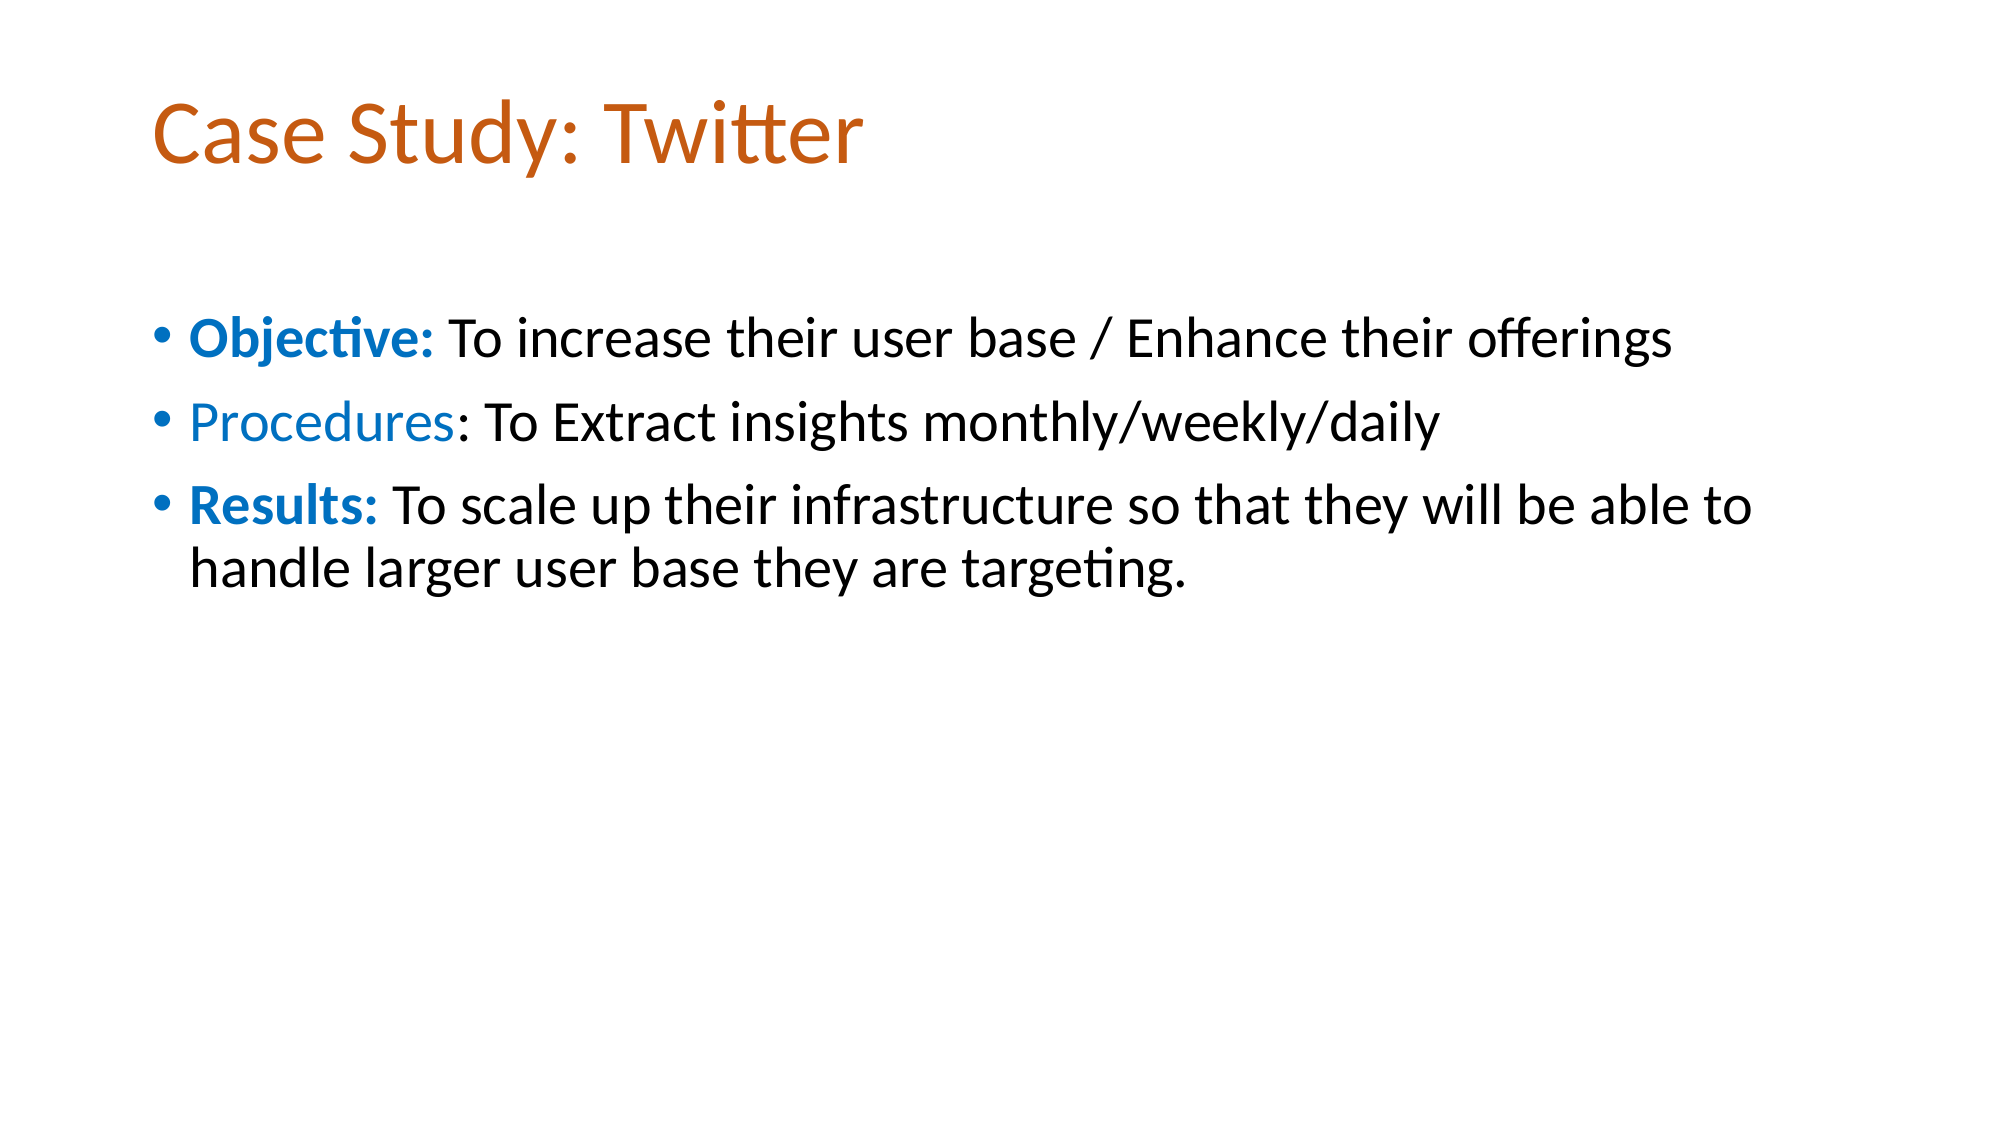

# Case Study: Twitter
Objective: To increase their user base / Enhance their offerings
Procedures: To Extract insights monthly/weekly/daily
Results: To scale up their infrastructure so that they will be able to handle larger user base they are targeting.